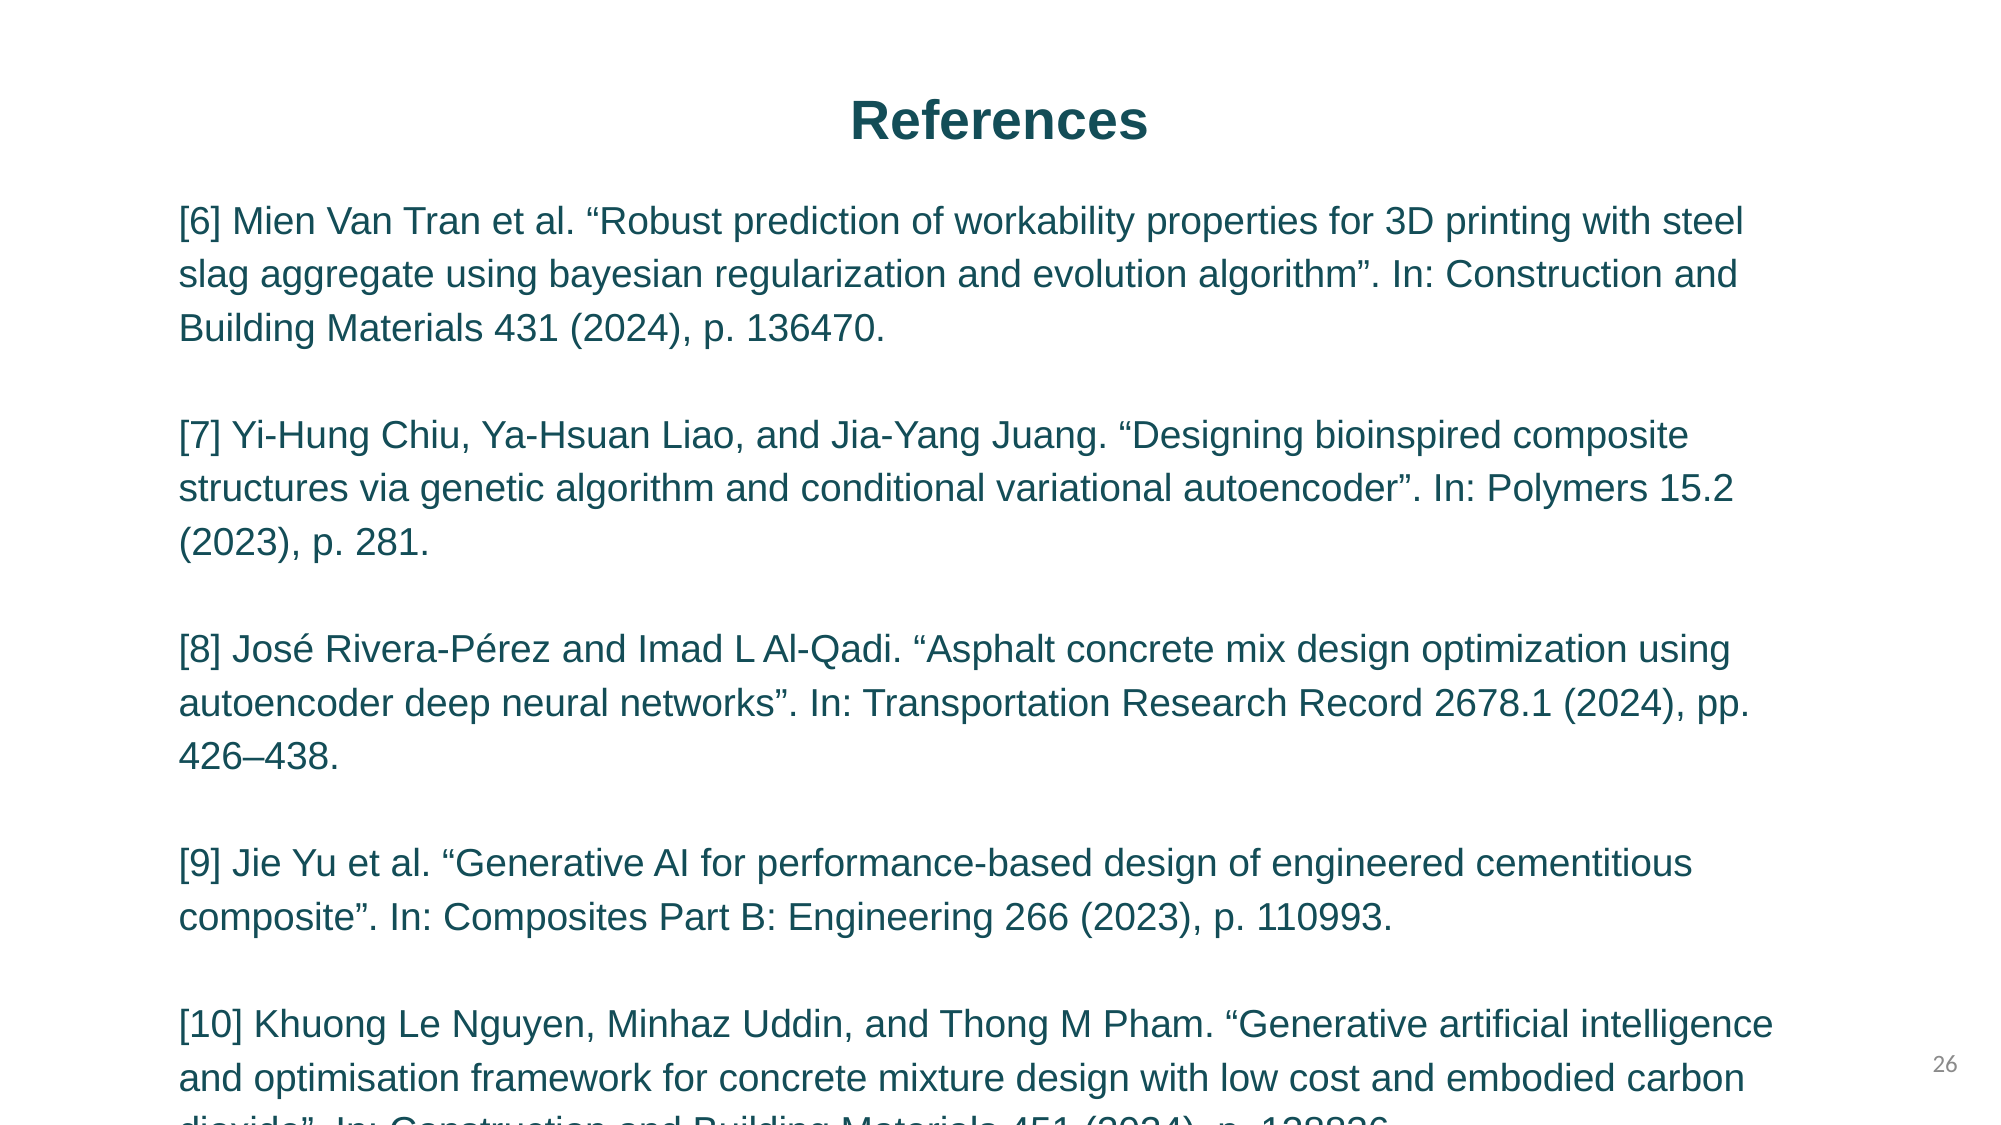

References
[6] Mien Van Tran et al. “Robust prediction of workability properties for 3D printing with steel slag aggregate using bayesian regularization and evolution algorithm”. In: Construction and Building Materials 431 (2024), p. 136470.

[7] Yi-Hung Chiu, Ya-Hsuan Liao, and Jia-Yang Juang. “Designing bioinspired composite structures via genetic algorithm and conditional variational autoencoder”. In: Polymers 15.2 (2023), p. 281.

[8] José Rivera-Pérez and Imad L Al-Qadi. “Asphalt concrete mix design optimization using autoencoder deep neural networks”. In: Transportation Research Record 2678.1 (2024), pp. 426–438.

[9] Jie Yu et al. “Generative AI for performance-based design of engineered cementitious composite”. In: Composites Part B: Engineering 266 (2023), p. 110993.

[10] Khuong Le Nguyen, Minhaz Uddin, and Thong M Pham. “Generative artificial intelligence and optimisation framework for concrete mixture design with low cost and embodied carbon dioxide”. In: Construction and Building Materials 451 (2024), p. 138836.
26